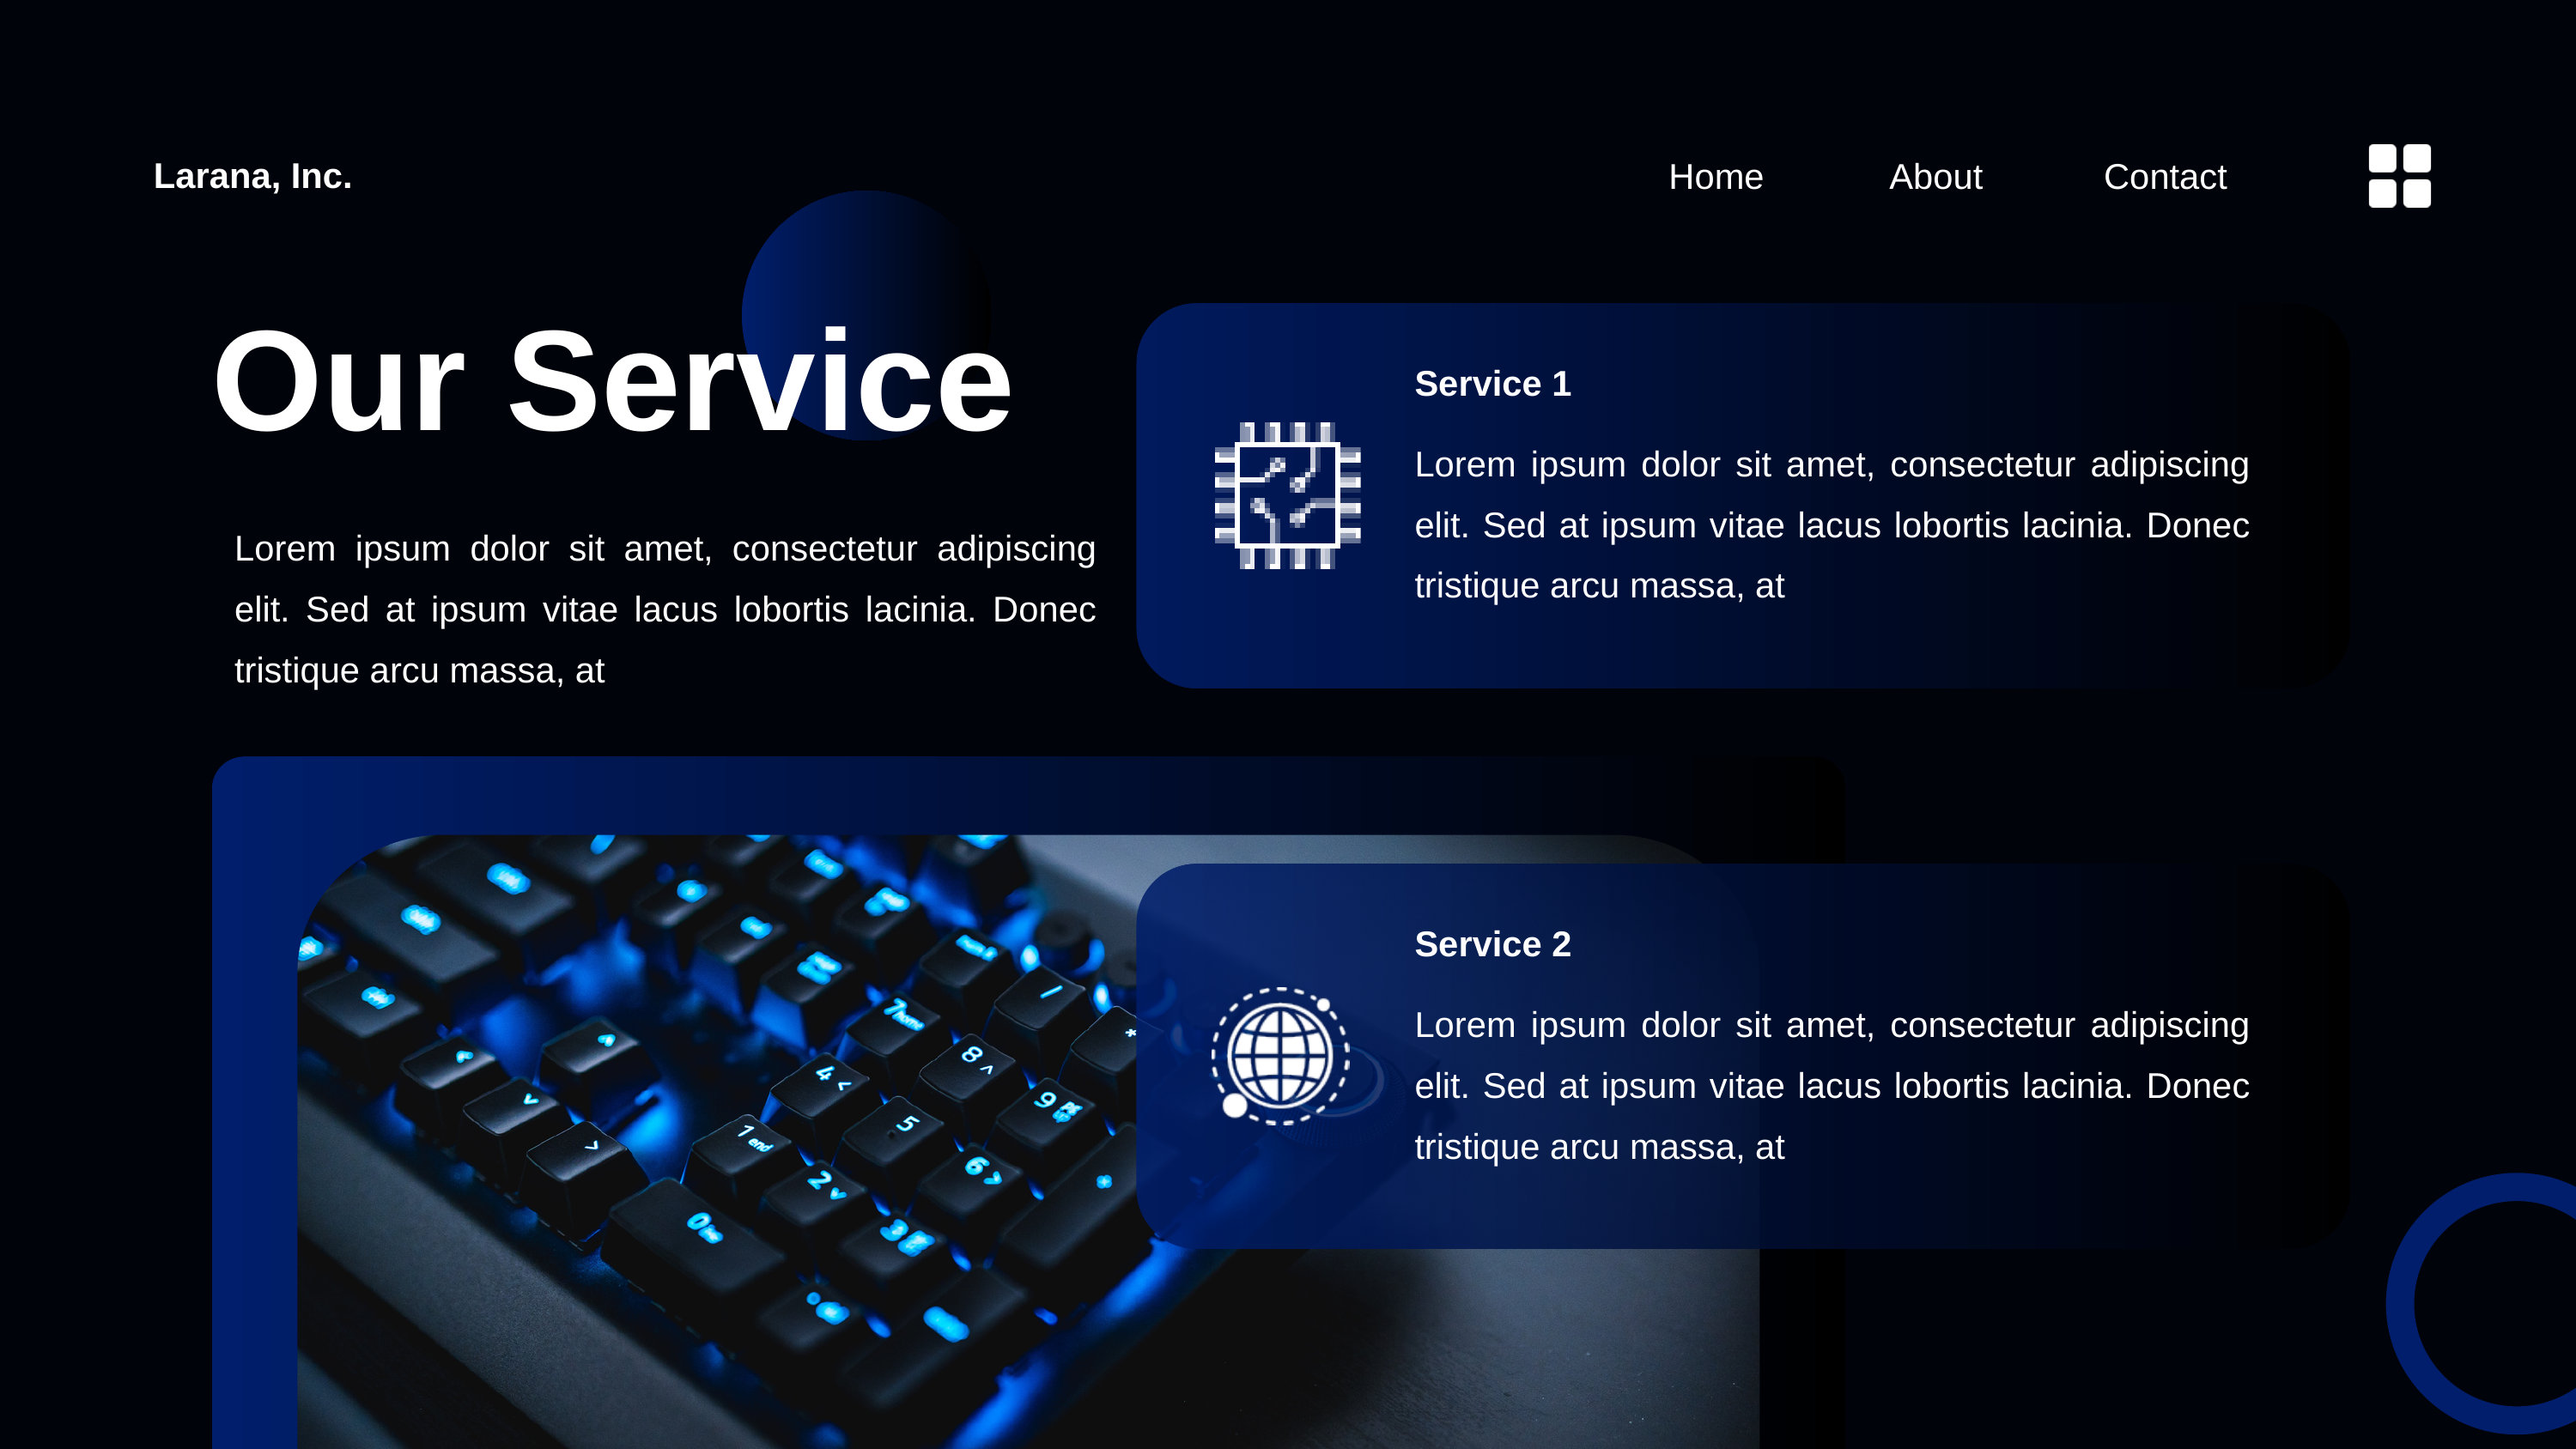

Larana, Inc.
Home
About
Contact

Our Service

Service 1

Lorem ipsum dolor sit amet, consectetur adipiscing elit. Sed at ipsum vitae lacus lobortis lacinia. Donec tristique arcu massa, at
Lorem ipsum dolor sit amet, consectetur adipiscing elit. Sed at ipsum vitae lacus lobortis lacinia. Donec tristique arcu massa, at

Service 2
Lorem ipsum dolor sit amet, consectetur adipiscing elit. Sed at ipsum vitae lacus lobortis lacinia. Donec tristique arcu massa, at